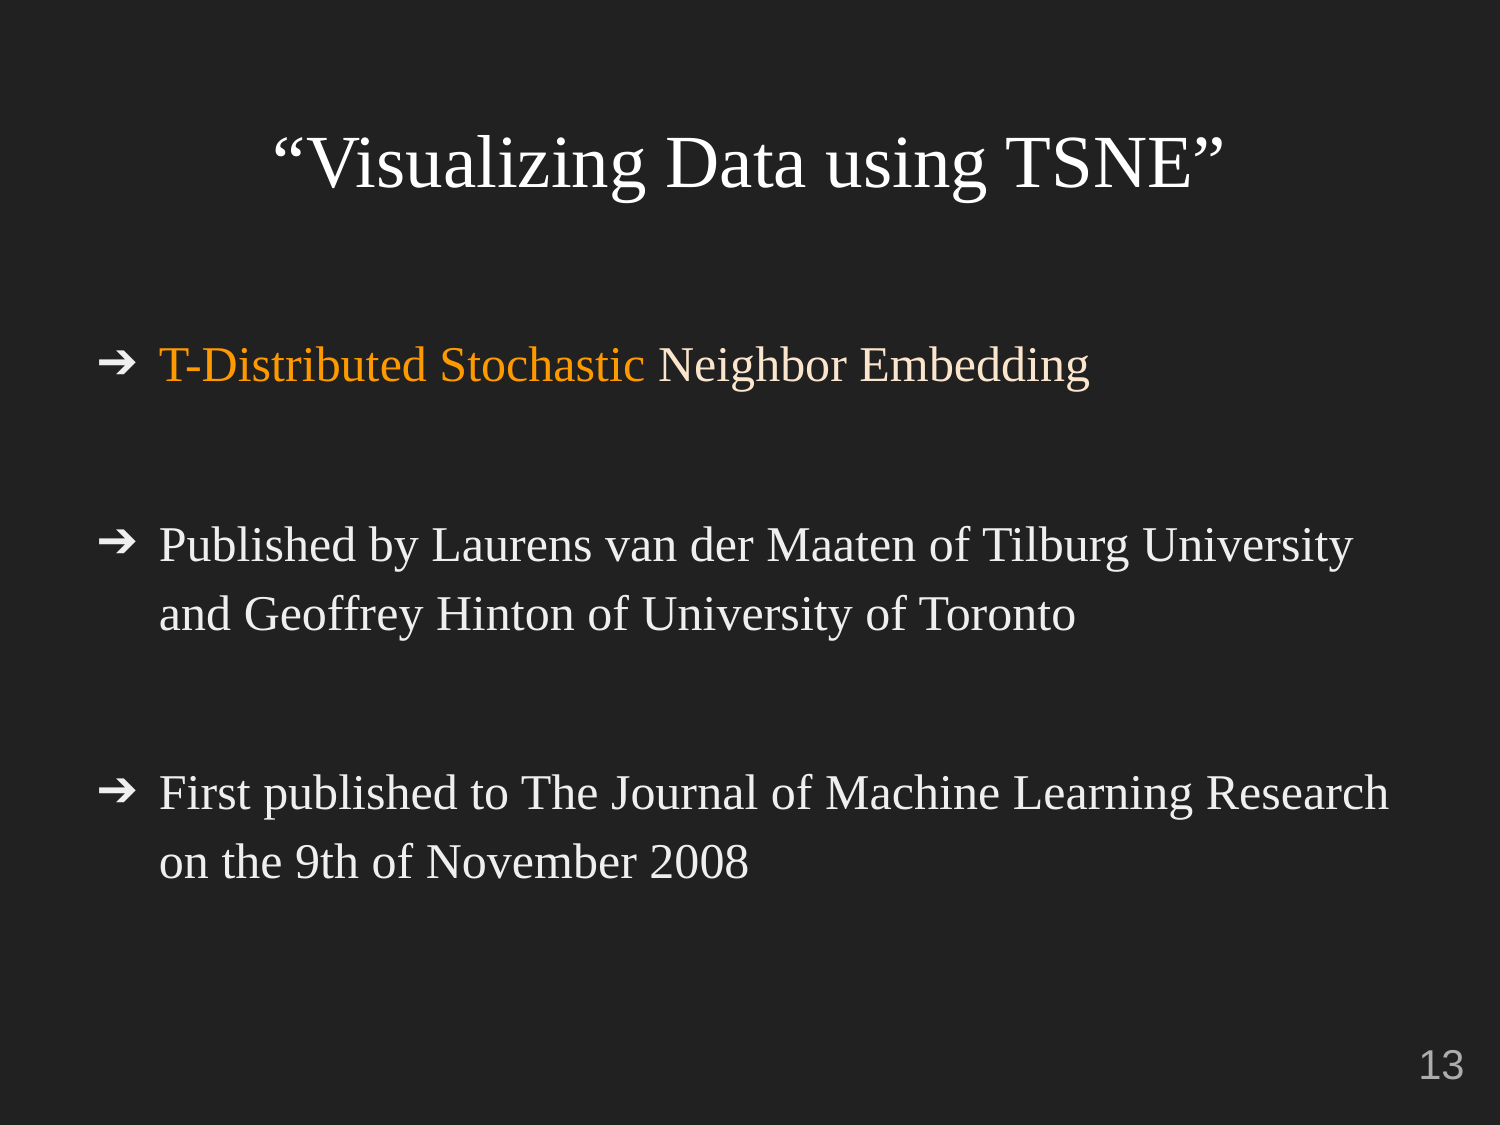

# “Visualizing Data using TSNE”
T-Distributed Stochastic Neighbor Embedding

Published by Laurens van der Maaten of Tilburg University and Geoffrey Hinton of University of Toronto

First published to The Journal of Machine Learning Research on the 9th of November 2008
13